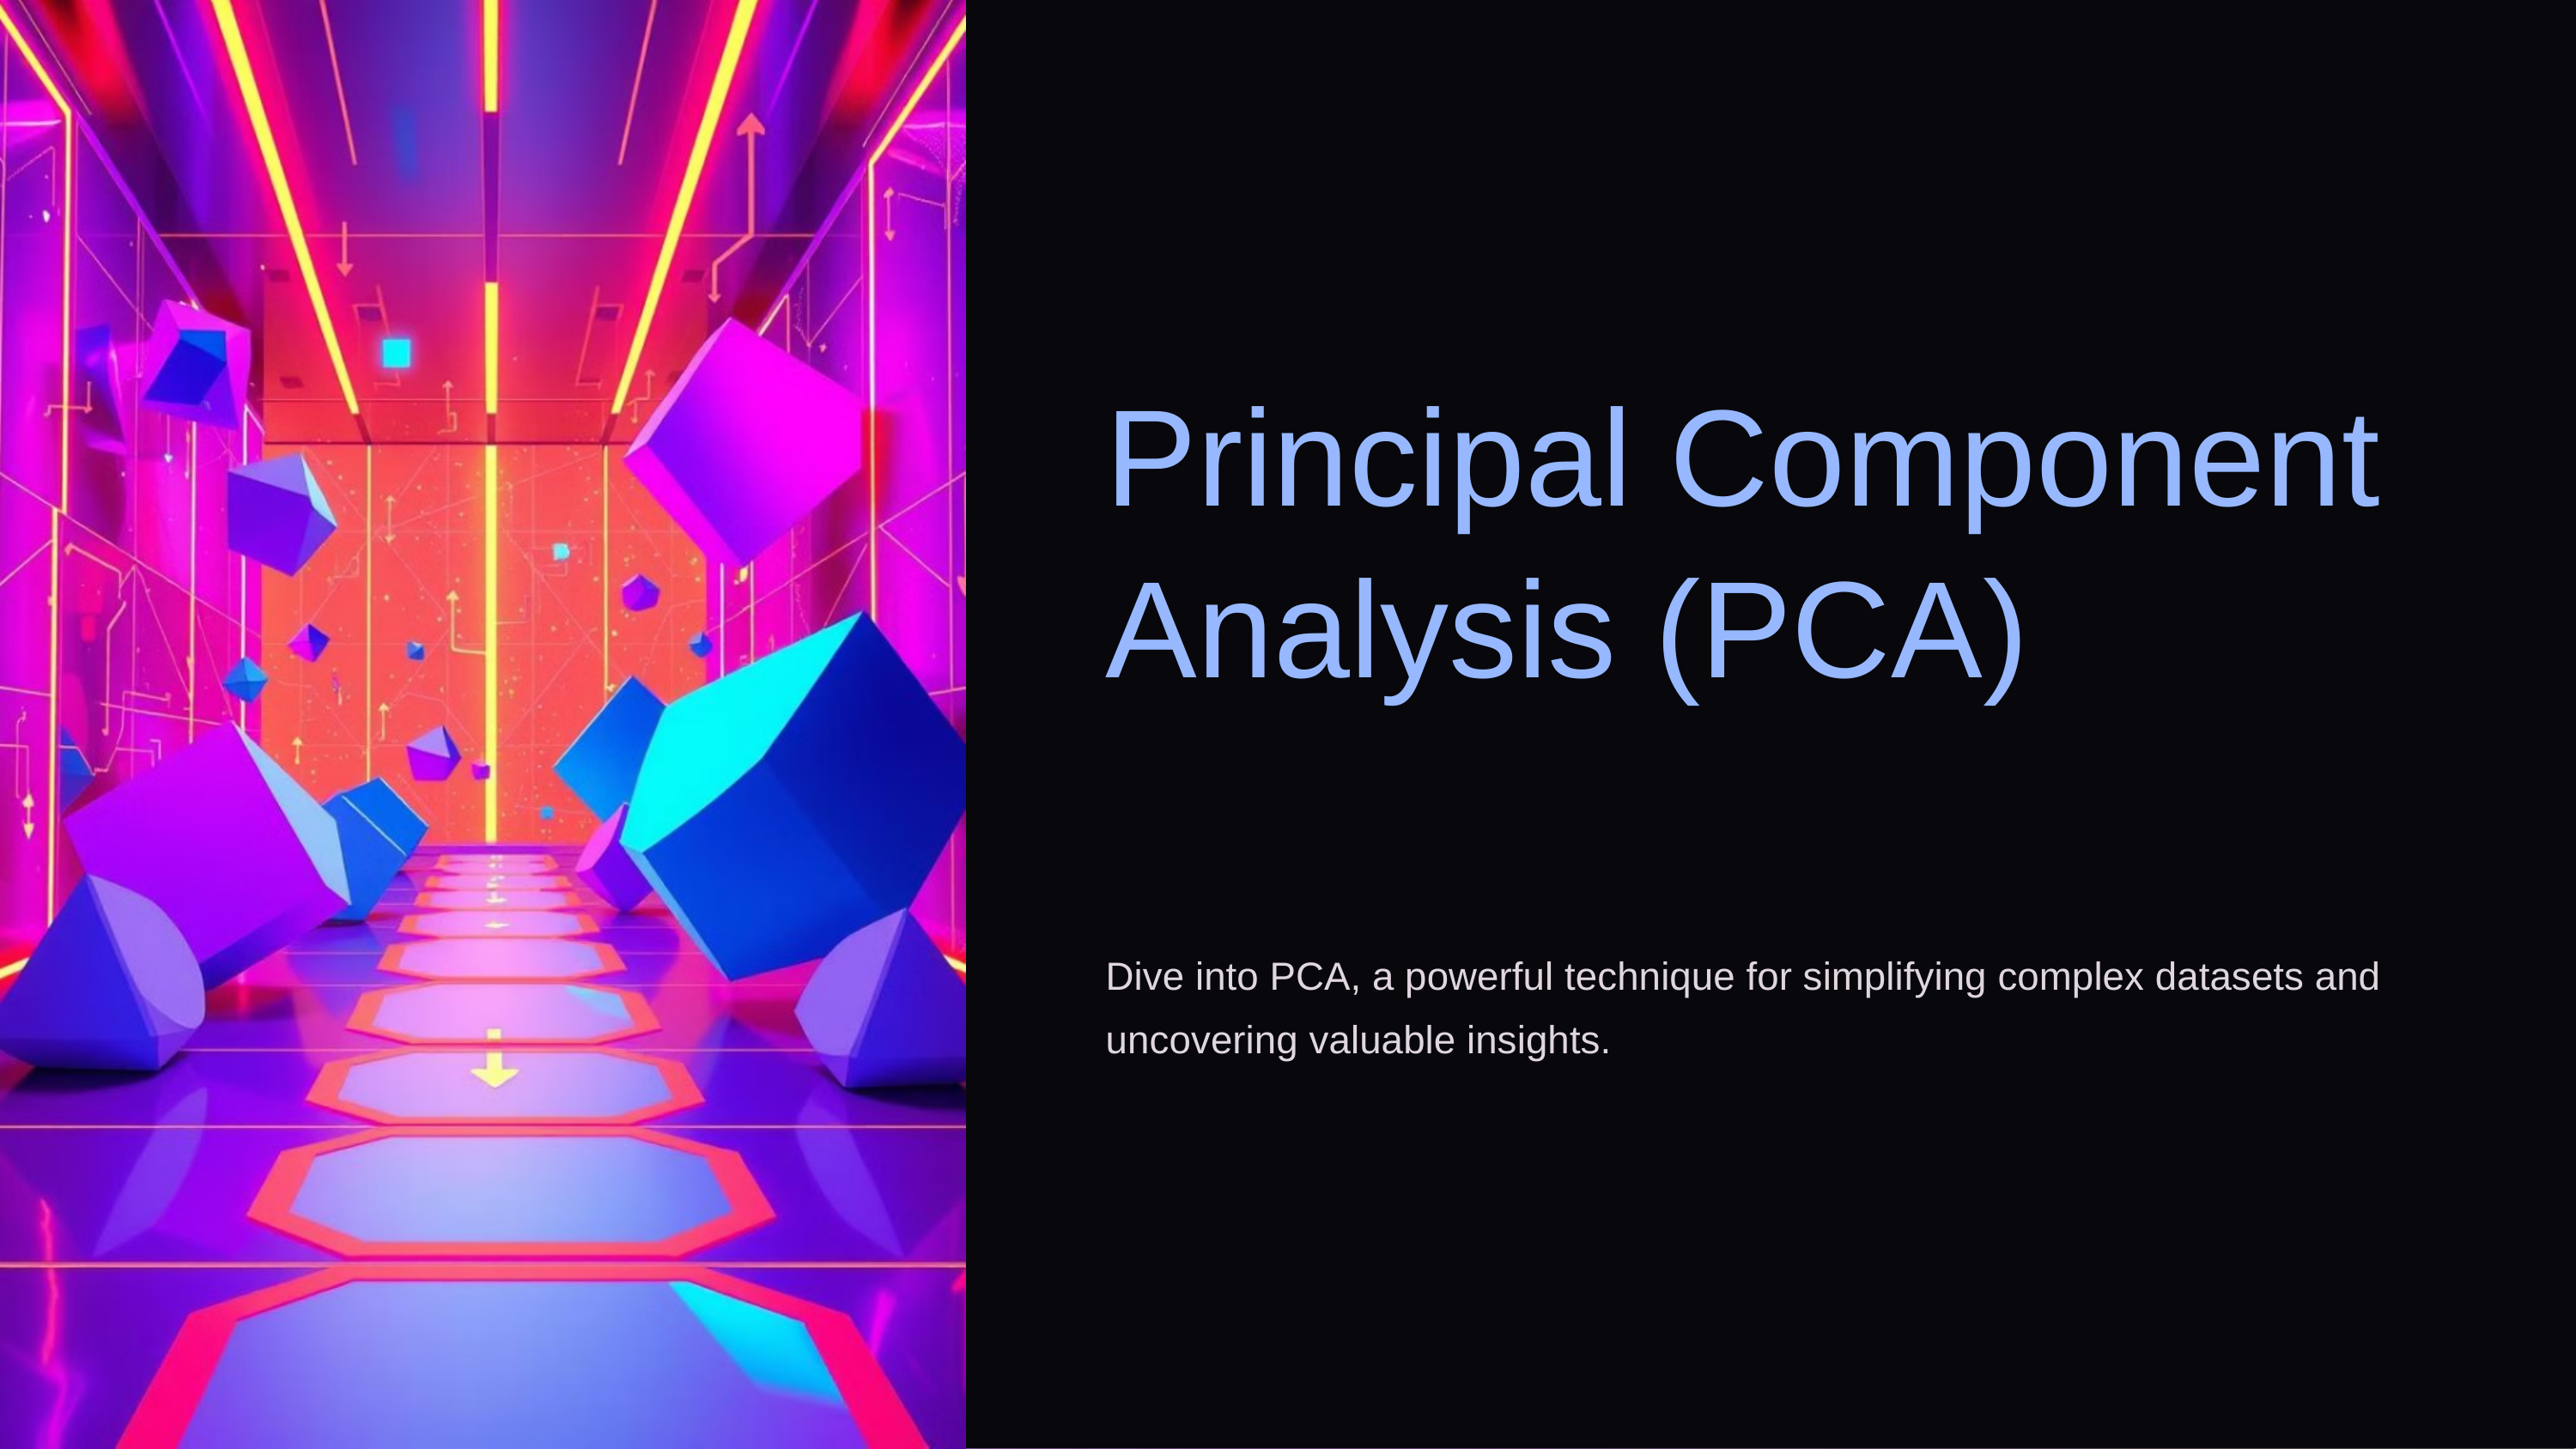

Principal Component Analysis (PCA)
Dive into PCA, a powerful technique for simplifying complex datasets and uncovering valuable insights.